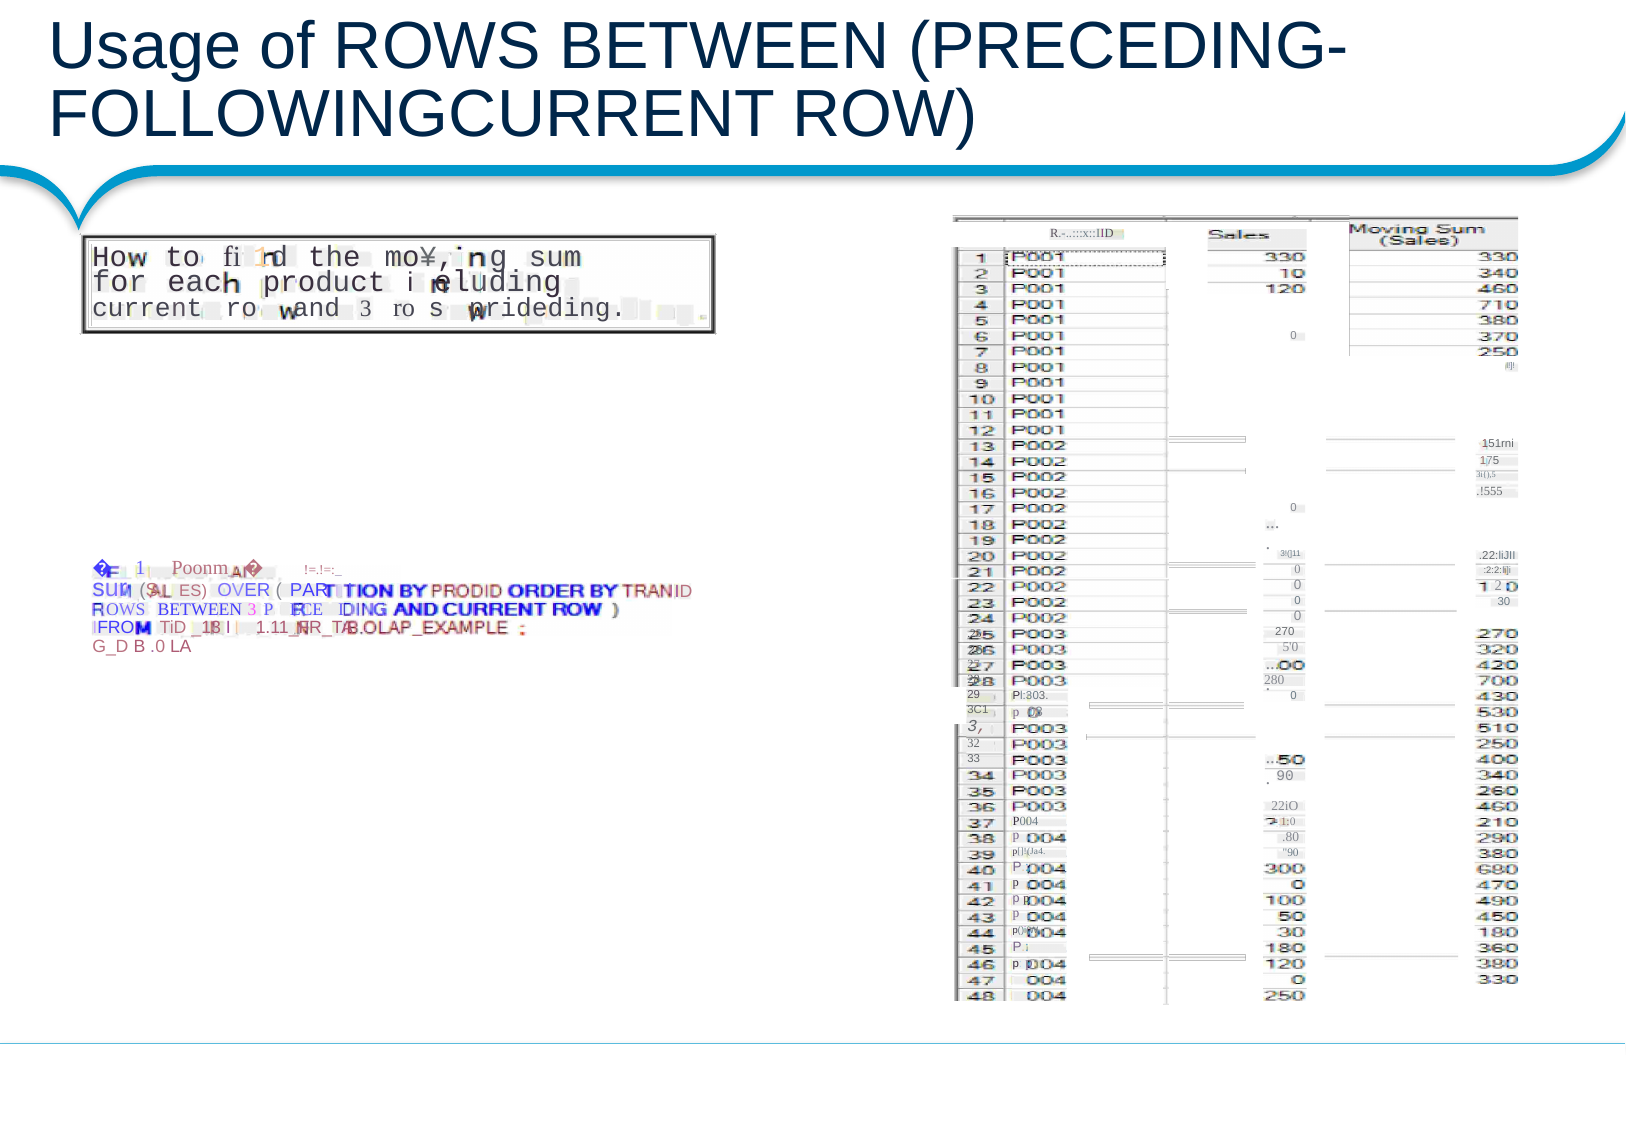

# Usage of ROWS BETWEEN (PRECEDING-FOLLOWINGCURRENT ROW)

R.-..:::x::IID

Ho  to fi 1d the mo¥,  g sum
for eac  product i eluding
current ro  and 3   ro  s prideding.

0

I!]!

·151rni
175
3i{),5
.!555

0

....

.22:liJII
:2:2:li]i
2
30
3!(]11
0
0
0
0
270
5'0

�    1     Poonm_ �       !=.!=:_
sur (S.   ES)  OVER ( PAR   I
OWS  BETWEEN 3 P   ECE   I      G
IFRO     TiD _13 I     1.11_FR_TA   G_D B .0 LA

ID

.25
26
27
28
29
3C1
3,
32
33

....
280
0
Pl:303.
p  03

....

90
22iO
-.1:0
.80
"90

P004
p
p[]!(Ja4.
P.:
p
p p p
p()i(W.
P.: p: p